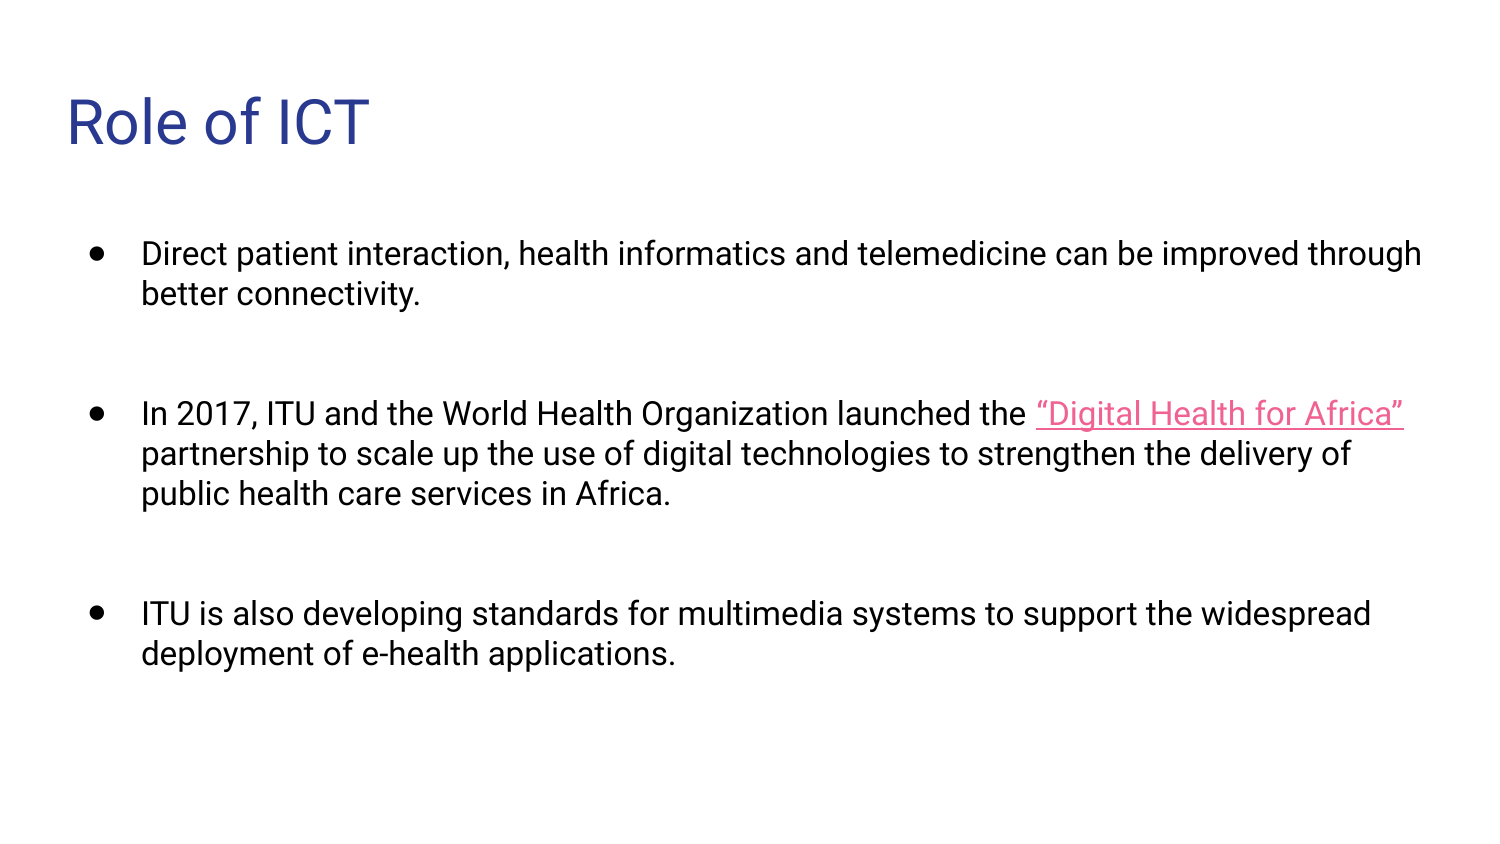

# Role of ICT
Direct patient interaction, health informatics and telemedicine can be improved through better connectivity.

In 2017, ITU and the World Health Organization launched the “Digital Health for Africa” partnership to scale up the use of digital technologies to strengthen the delivery of public health care services in Africa.

ITU is also developing standards for multimedia systems to support the widespread deployment of e-health applications.